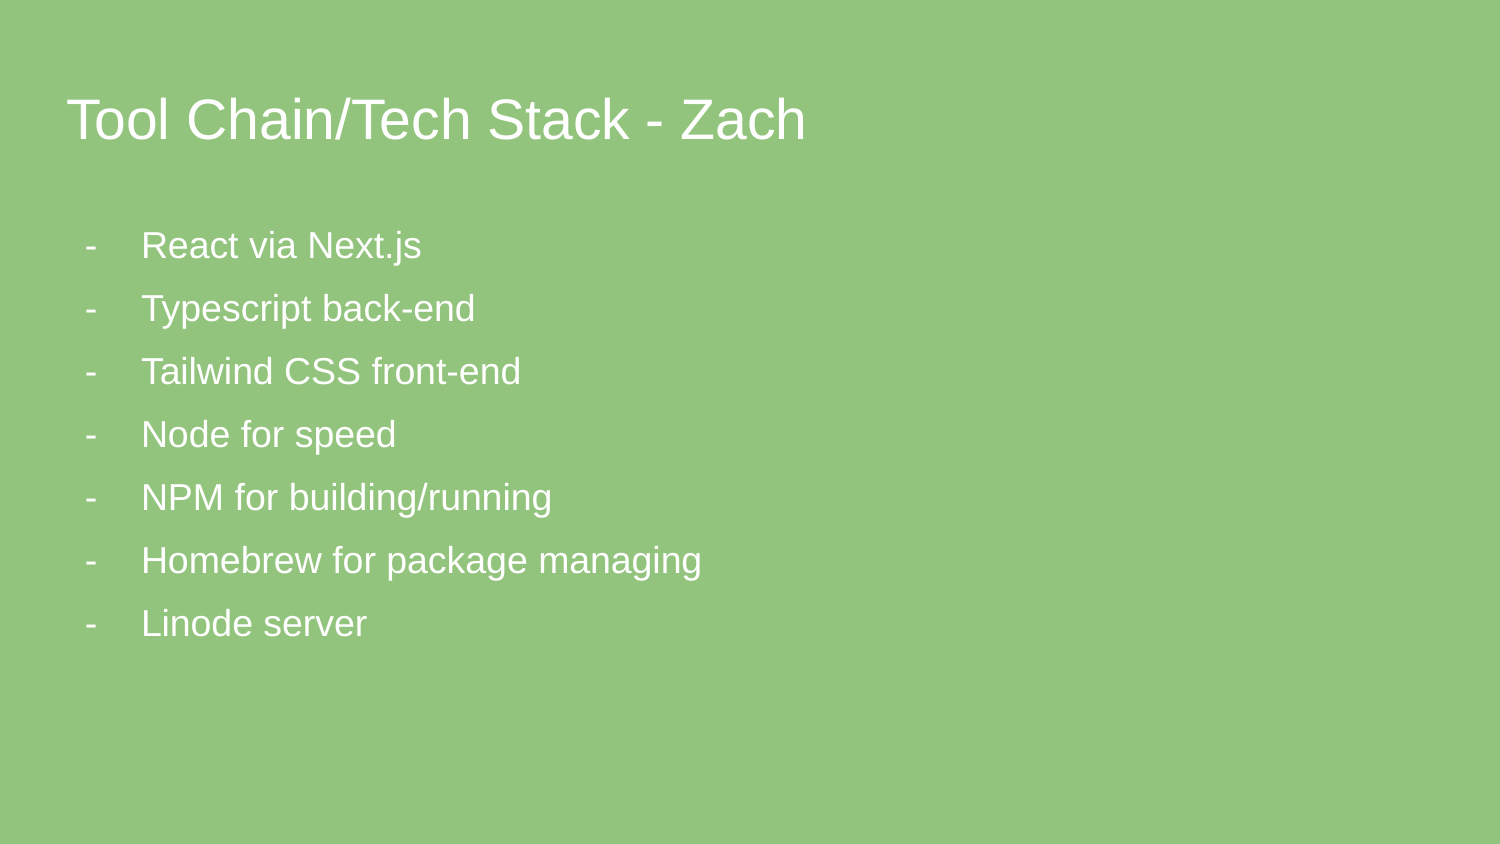

# Tool Chain/Tech Stack - Zach

React via Next.js
Typescript back-end
Tailwind CSS front-end
Node for speed
NPM for building/running
Homebrew for package managing
Linode server